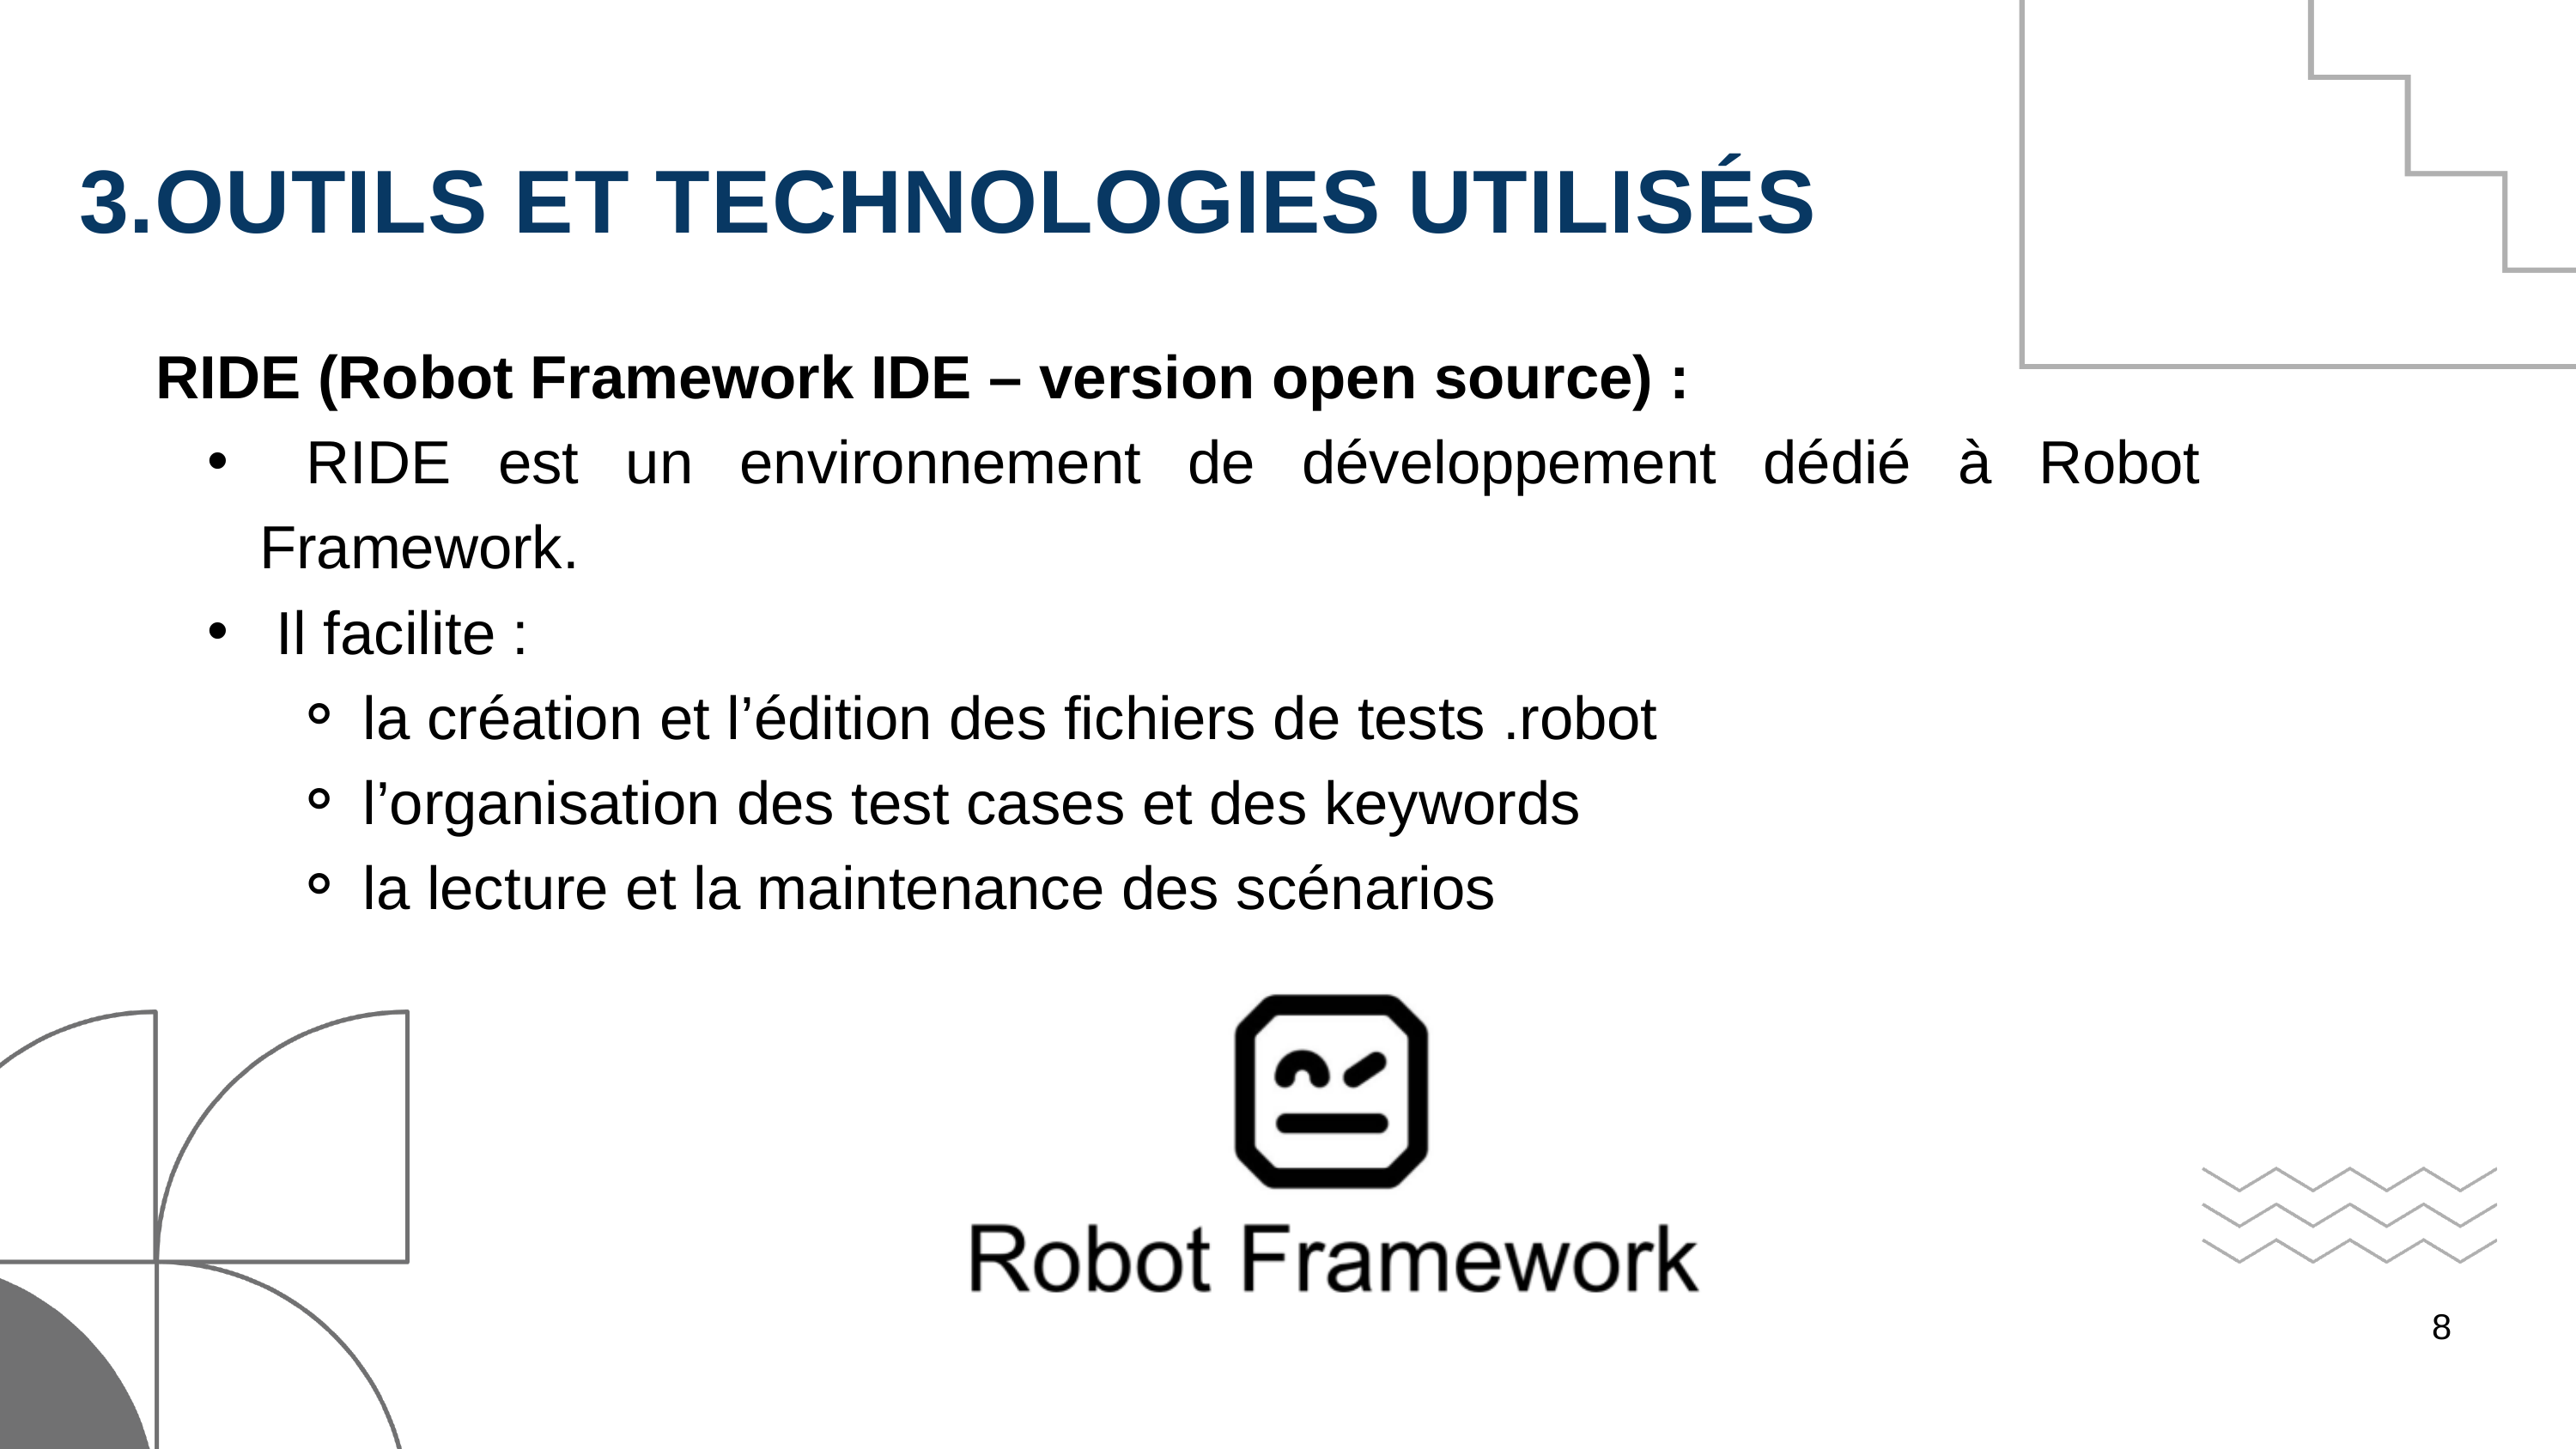

3.OUTILS ET TECHNOLOGIES UTILISÉS
RIDE (Robot Framework IDE – version open source) :
 RIDE est un environnement de développement dédié à Robot Framework.
 Il facilite :
la création et l’édition des fichiers de tests .robot
l’organisation des test cases et des keywords
la lecture et la maintenance des scénarios

8